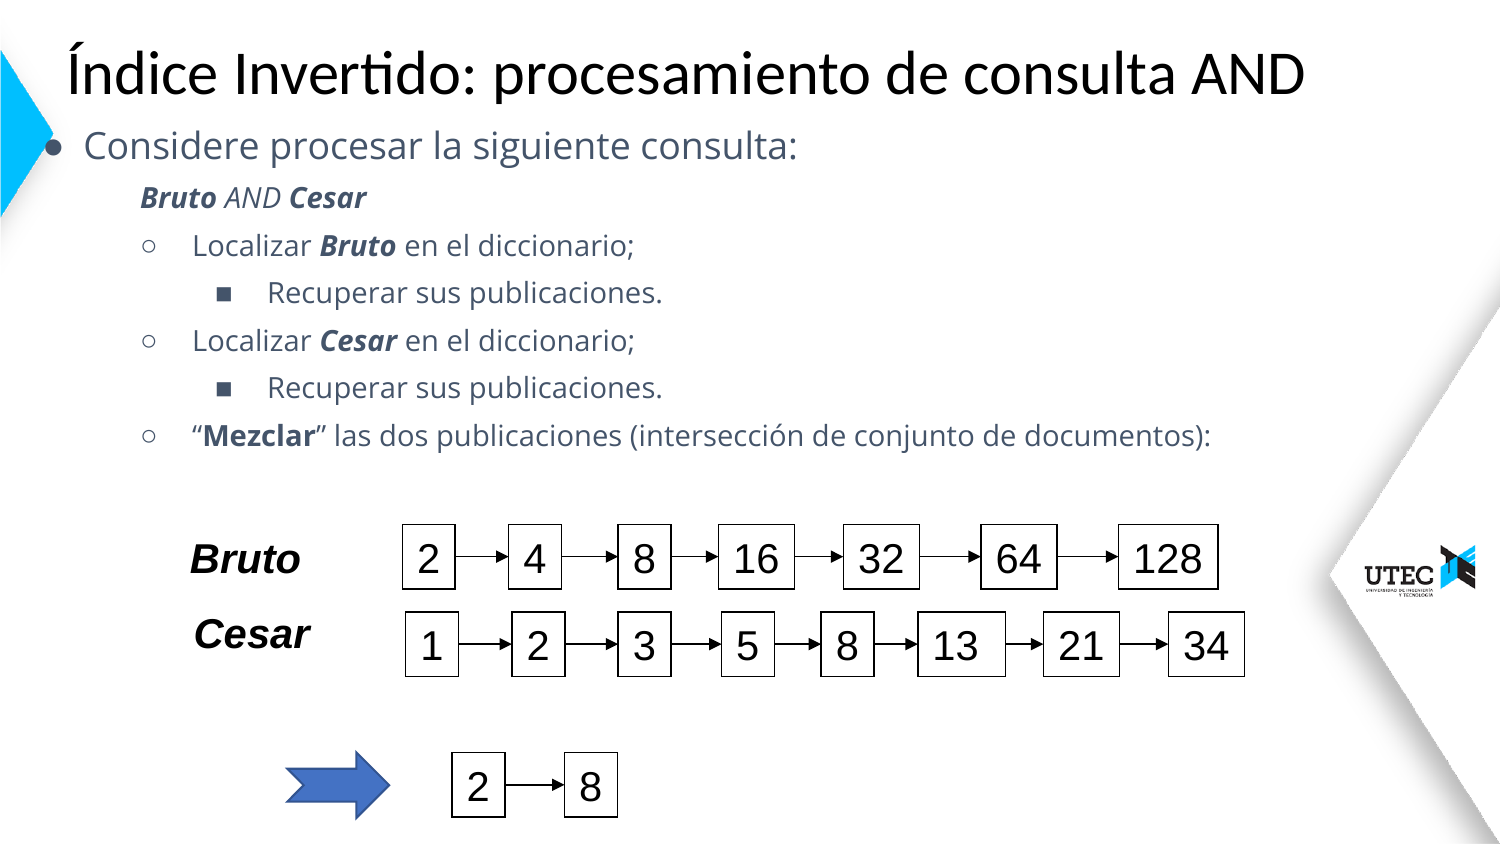

# Índice Invertido: procesamiento de consulta AND
Considere procesar la siguiente consulta:
Bruto AND Cesar
Localizar Bruto en el diccionario;
Recuperar sus publicaciones.
Localizar Cesar en el diccionario;
Recuperar sus publicaciones.
“Mezclar” las dos publicaciones (intersección de conjunto de documentos):
Bruto
2
4
8
16
32
64
128
Cesar
1
2
3
5
8
13
21
34

2
8